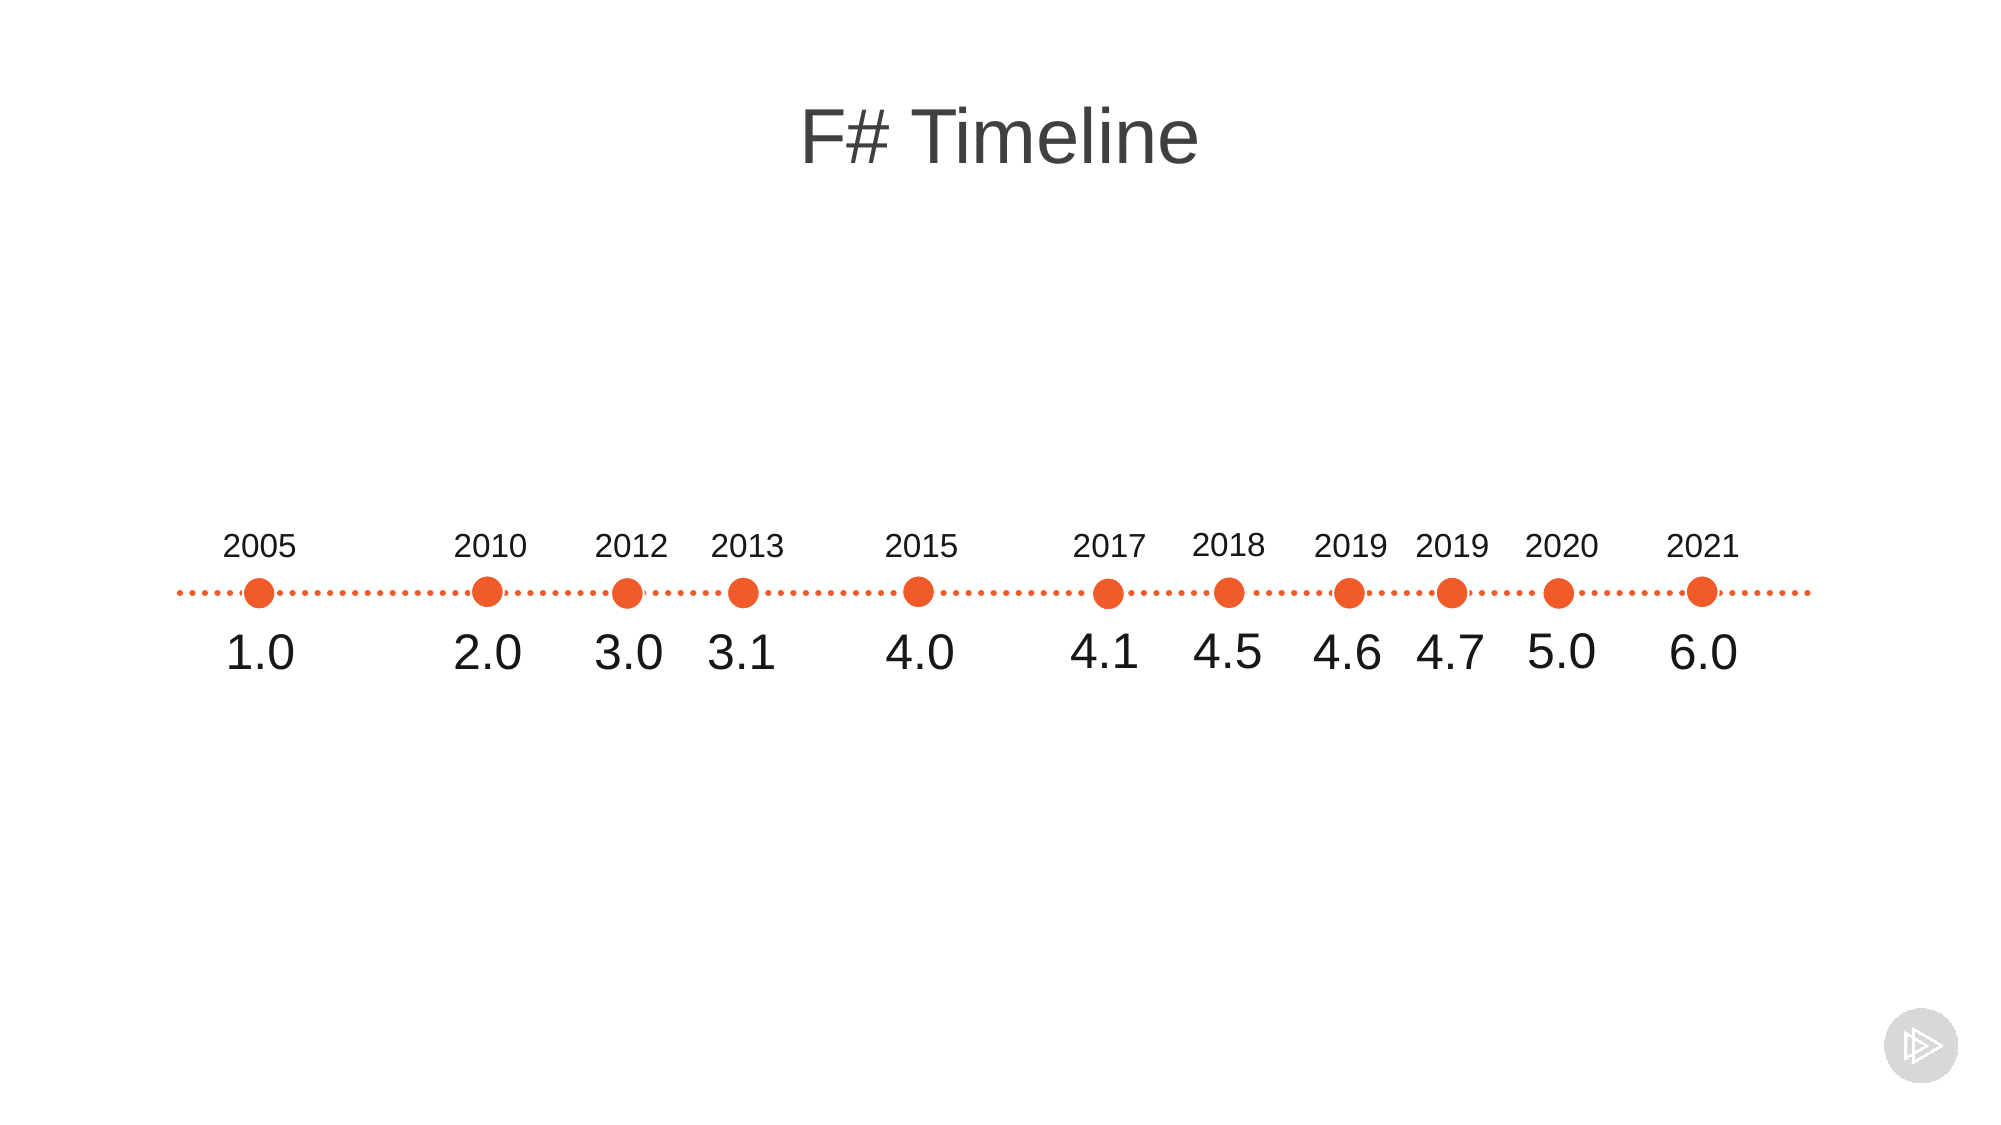

# F# Timeline
2018
2013
2021
2012
2020
2019
2010
2005
2015
2017
2019

4.1
4.5
5.0
3.0
3.1
2.0
4.7
1.0
4.0
4.6
6.0